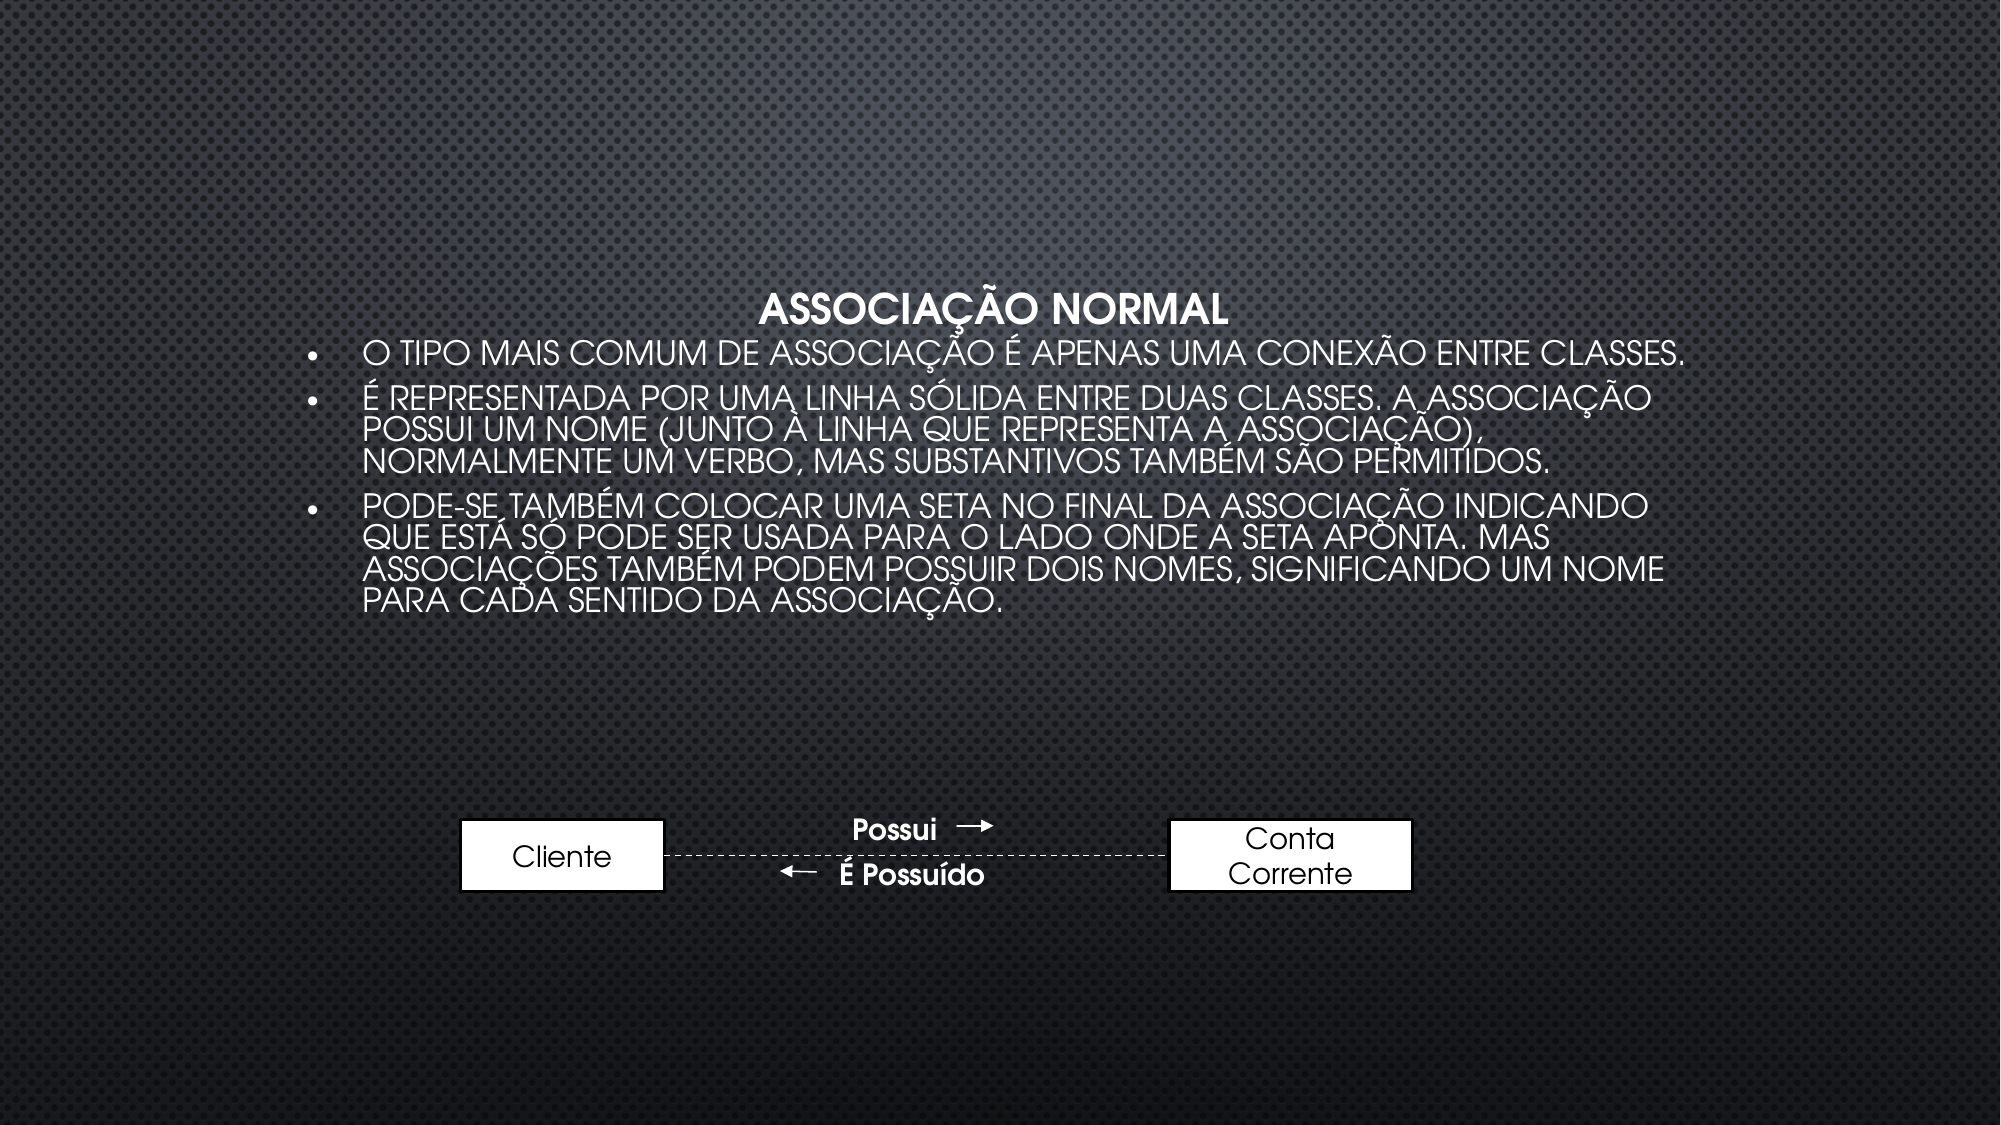

# Associação Normal
O tipo mais comum de associação é apenas uma conexão entre classes.
É representada por uma linha sólida entre duas classes. A associação possui um nome (junto à linha que representa a associação), normalmente um verbo, mas substantivos também são permitidos.
Pode-se também colocar uma seta no final da associação indicando que está só pode ser usada para o lado onde a seta aponta. Mas associações também podem possuir dois nomes, significando um nome para cada sentido da associação.

Possui
Conta Corrente
Cliente
 É Possuído